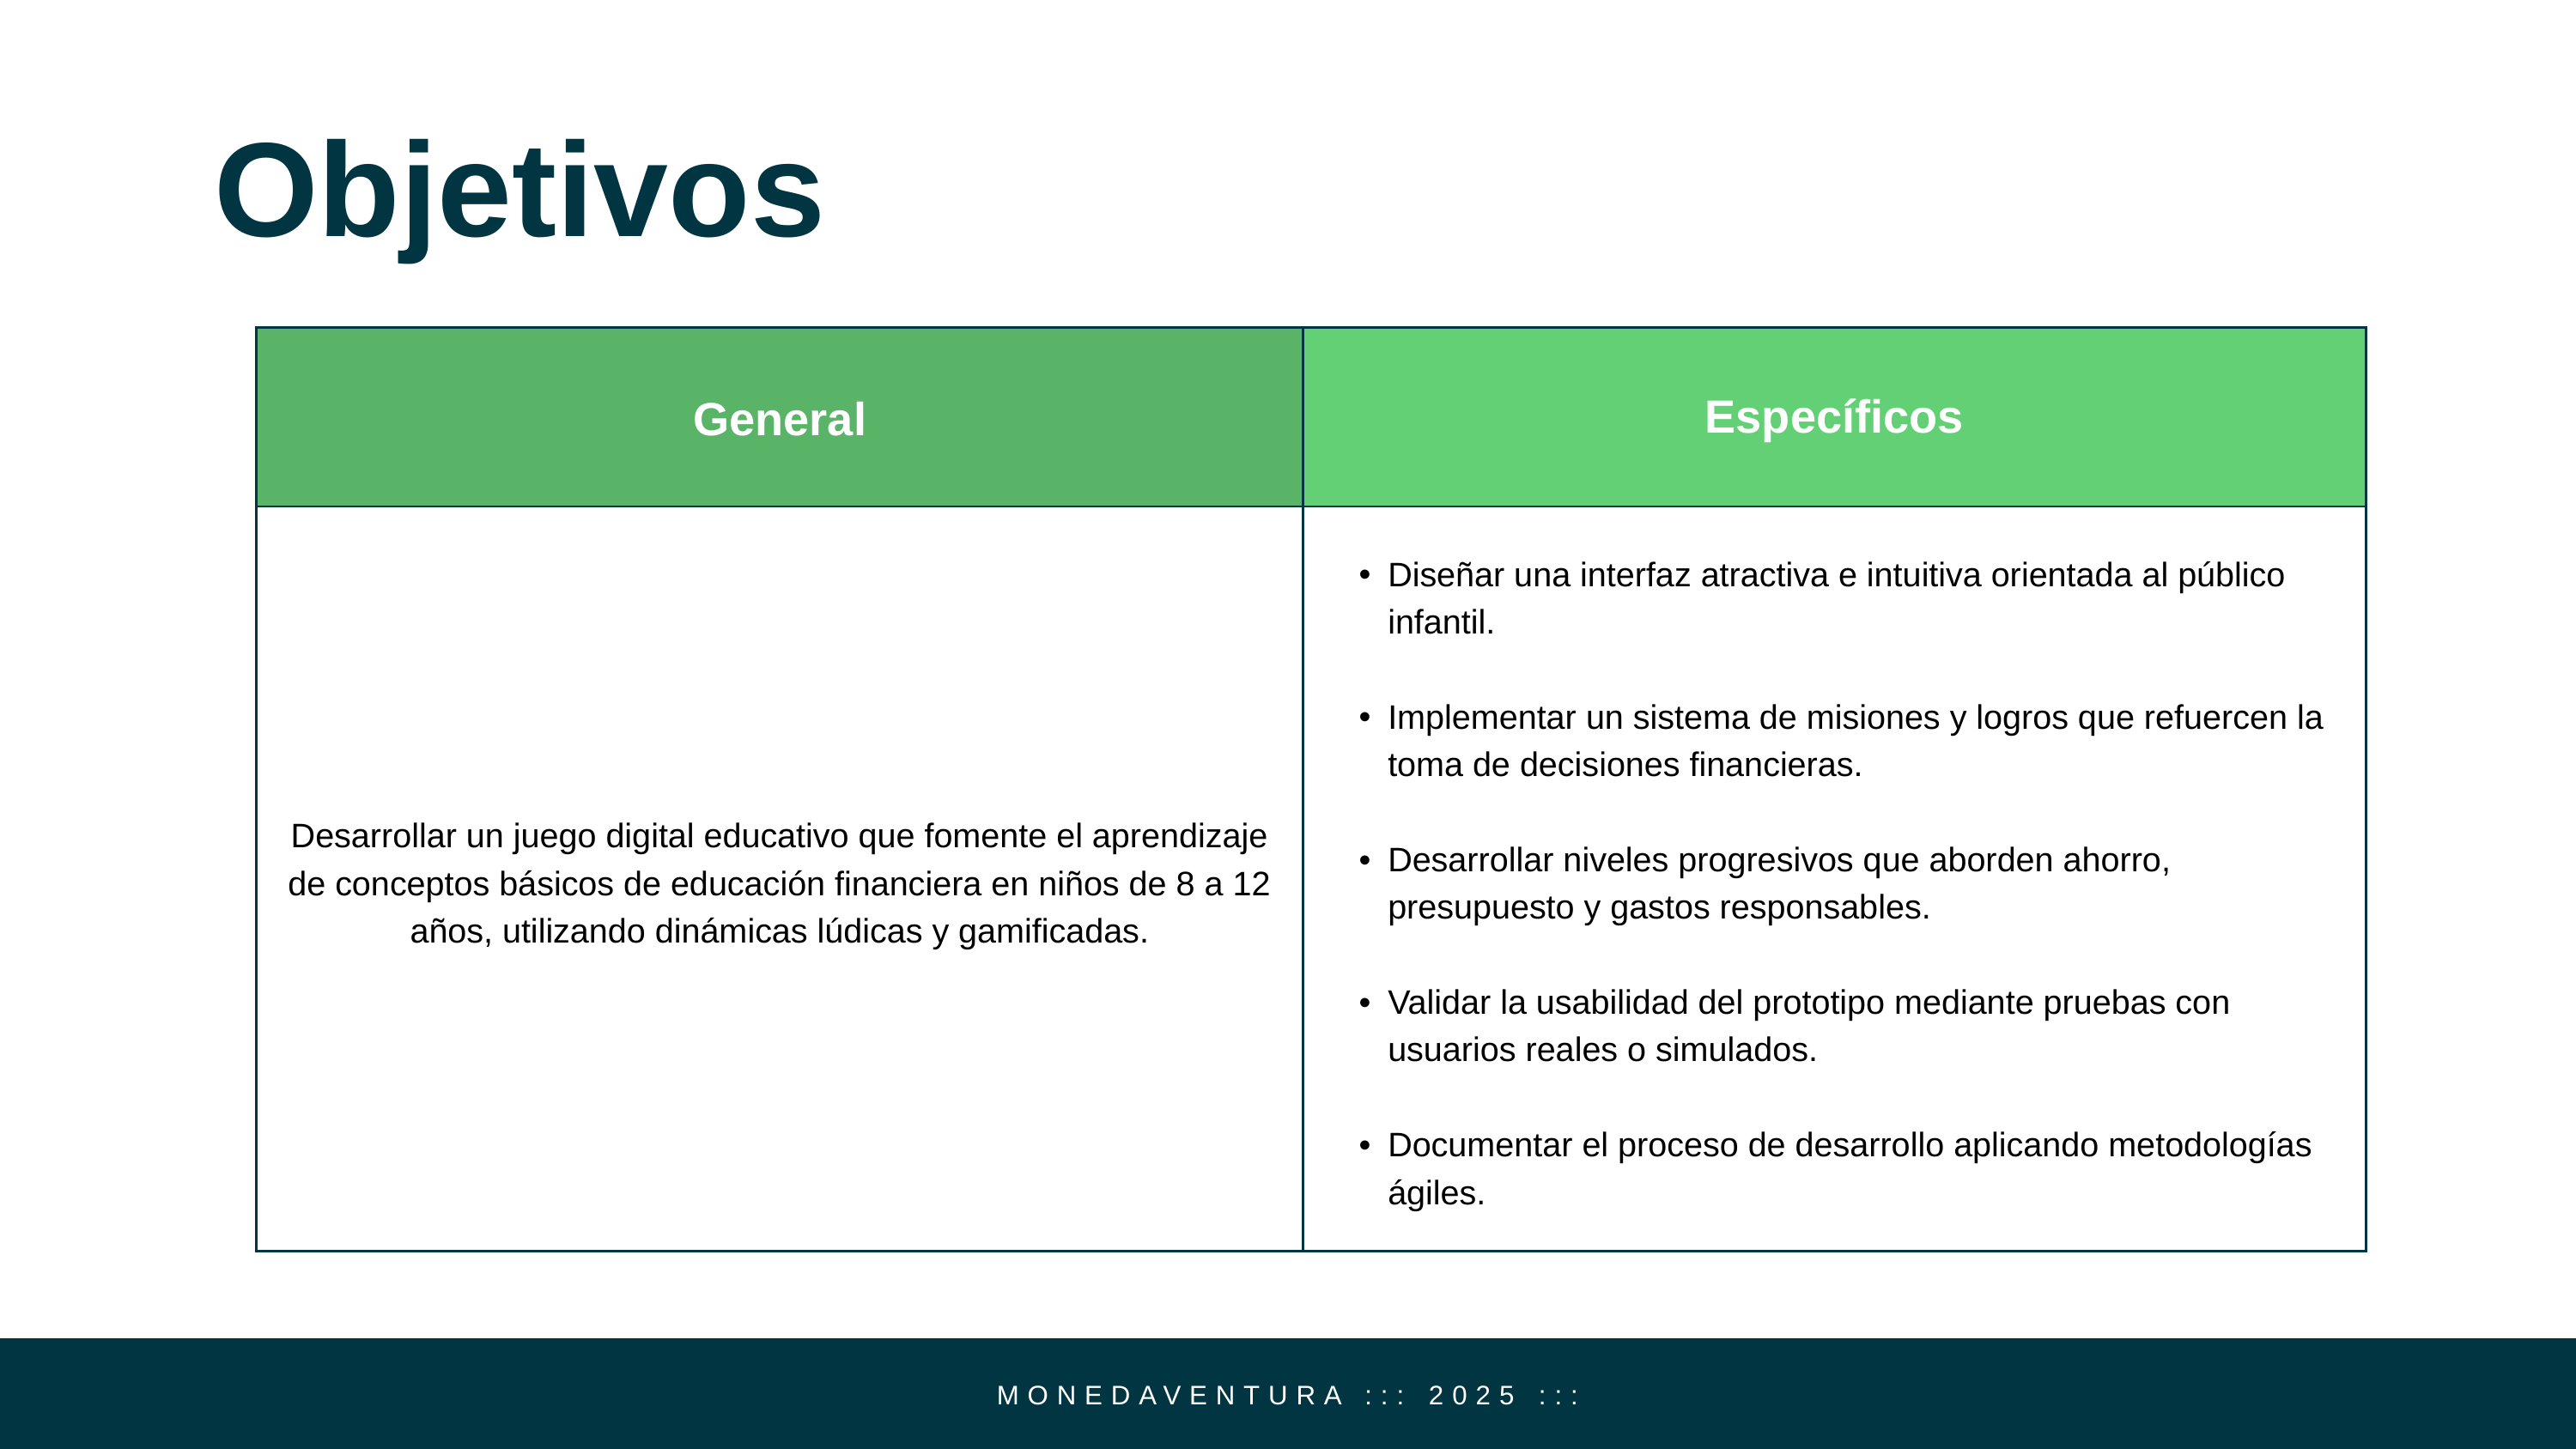

Objetivos
| General | Específicos |
| --- | --- |
| Desarrollar un juego digital educativo que fomente el aprendizaje de conceptos básicos de educación financiera en niños de 8 a 12 años, utilizando dinámicas lúdicas y gamificadas. | Diseñar una interfaz atractiva e intuitiva orientada al público infantil. Implementar un sistema de misiones y logros que refuercen la toma de decisiones financieras. Desarrollar niveles progresivos que aborden ahorro, presupuesto y gastos responsables. Validar la usabilidad del prototipo mediante pruebas con usuarios reales o simulados. Documentar el proceso de desarrollo aplicando metodologías ágiles. |

MONEDAVENTURA ::: 2025 :::